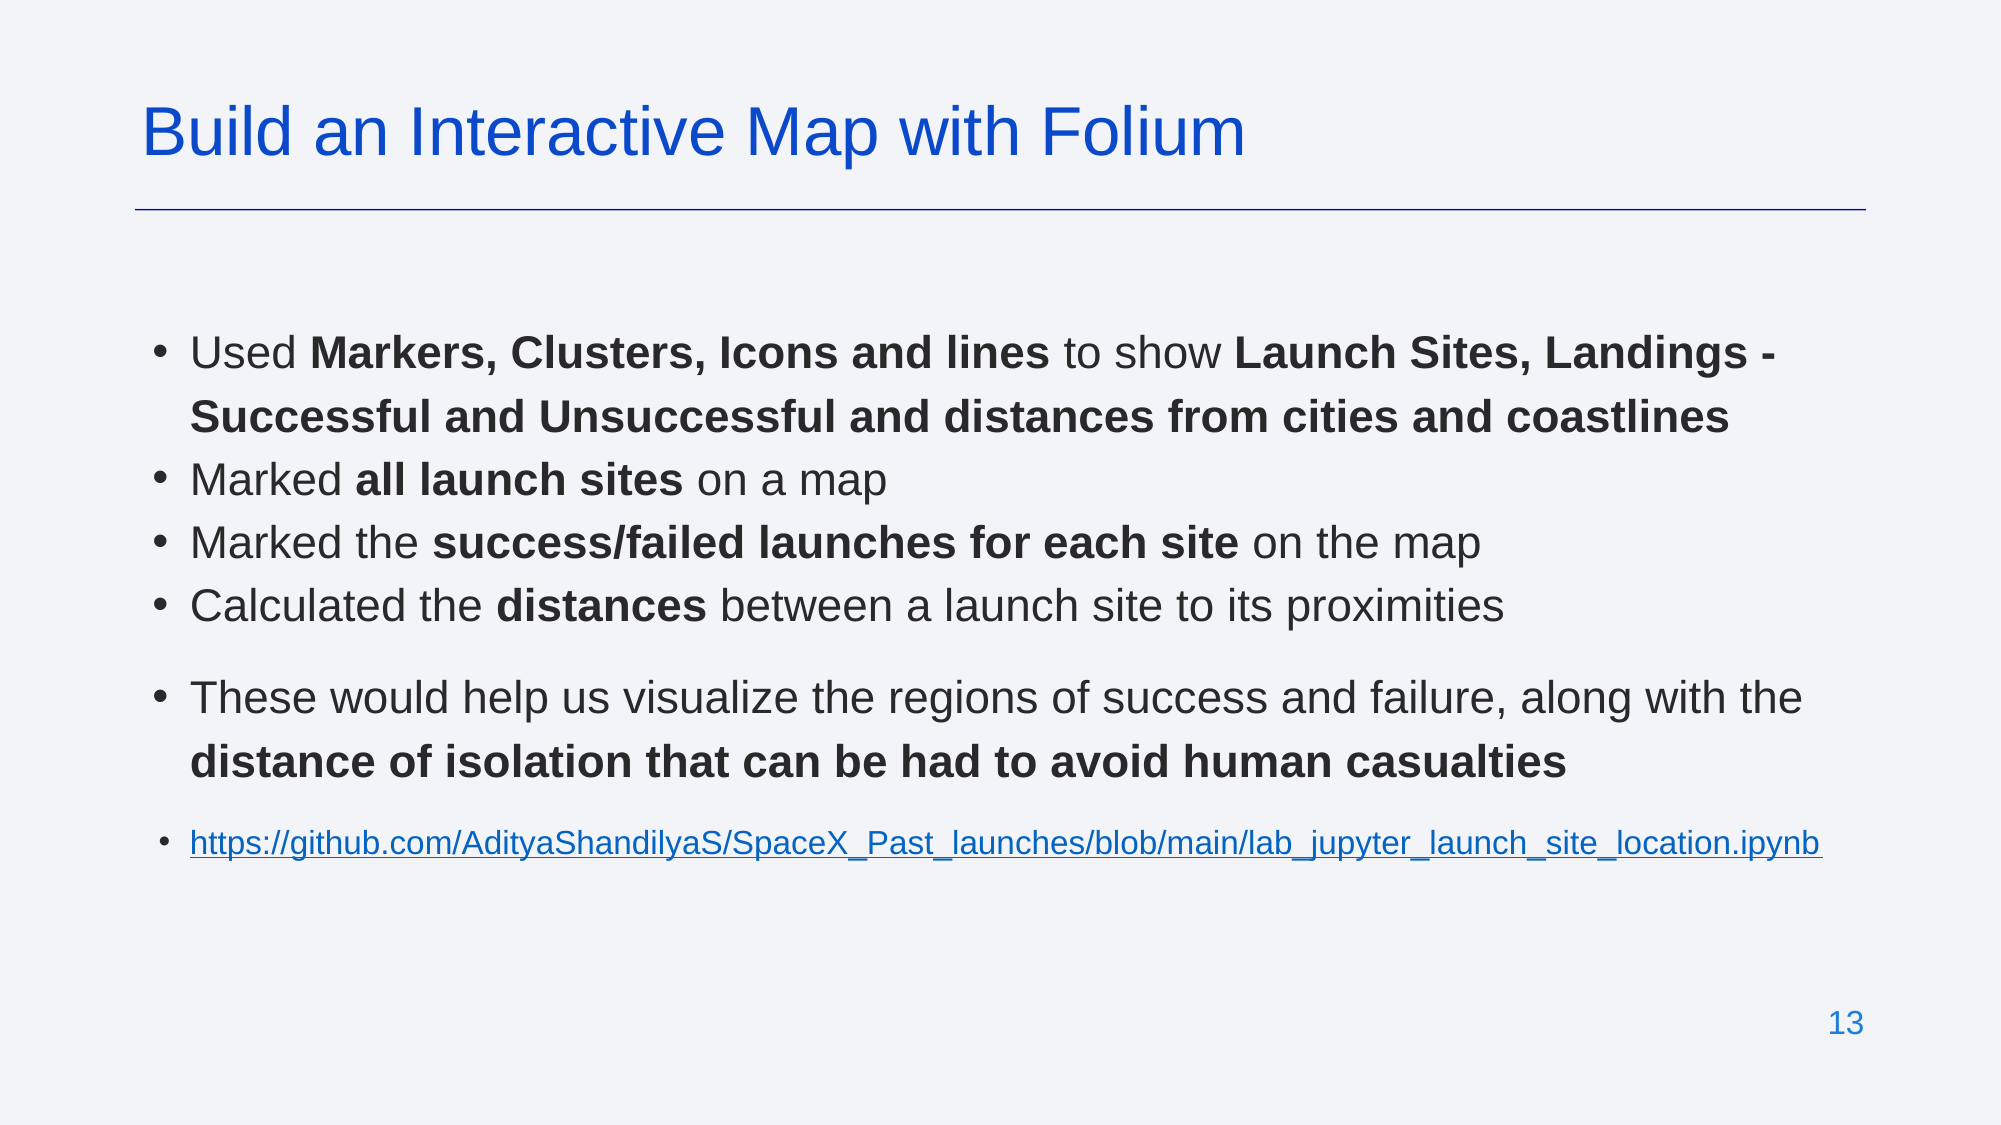

Build an Interactive Map with Folium
Used Markers, Clusters, Icons and lines to show Launch Sites, Landings - Successful and Unsuccessful and distances from cities and coastlines
Marked all launch sites on a map
Marked the success/failed launches for each site on the map
Calculated the distances between a launch site to its proximities
These would help us visualize the regions of success and failure, along with the distance of isolation that can be had to avoid human casualties
https://github.com/AdityaShandilyaS/SpaceX_Past_launches/blob/main/lab_jupyter_launch_site_location.ipynb

13